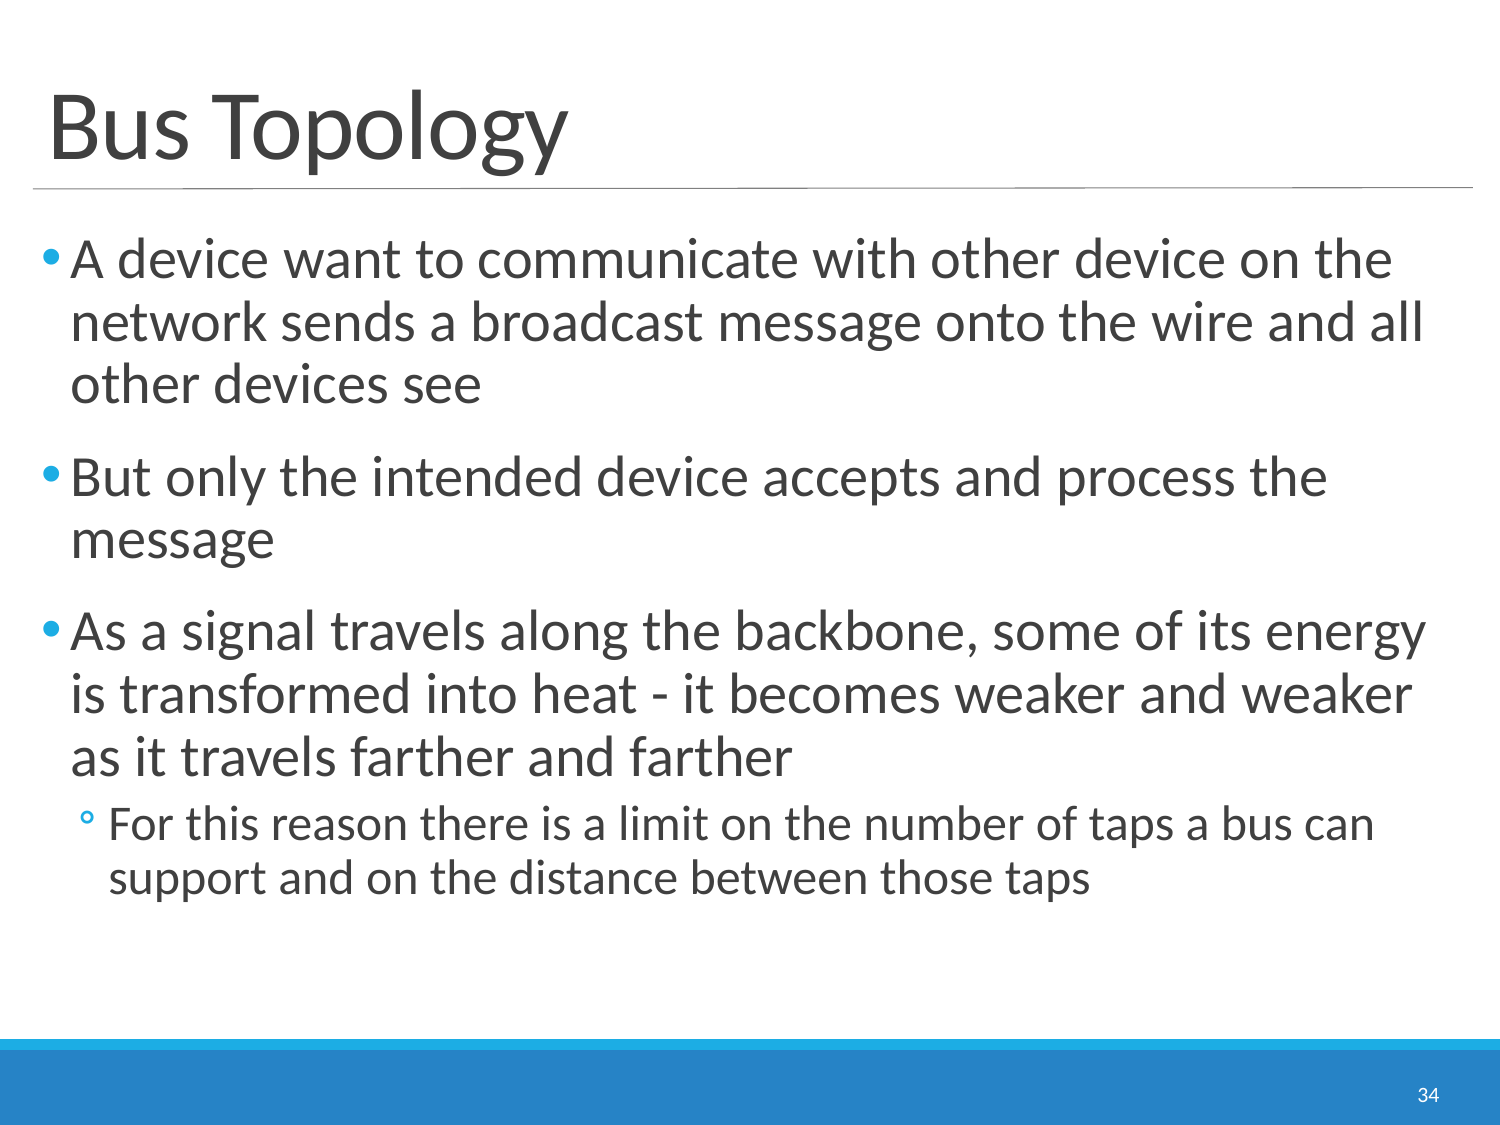

# Bus Topology
A device want to communicate with other device on the network sends a broadcast message onto the wire and all other devices see
But only the intended device accepts and process the message
As a signal travels along the backbone, some of its energy is transformed into heat - it becomes weaker and weaker as it travels farther and farther
For this reason there is a limit on the number of taps a bus can support and on the distance between those taps